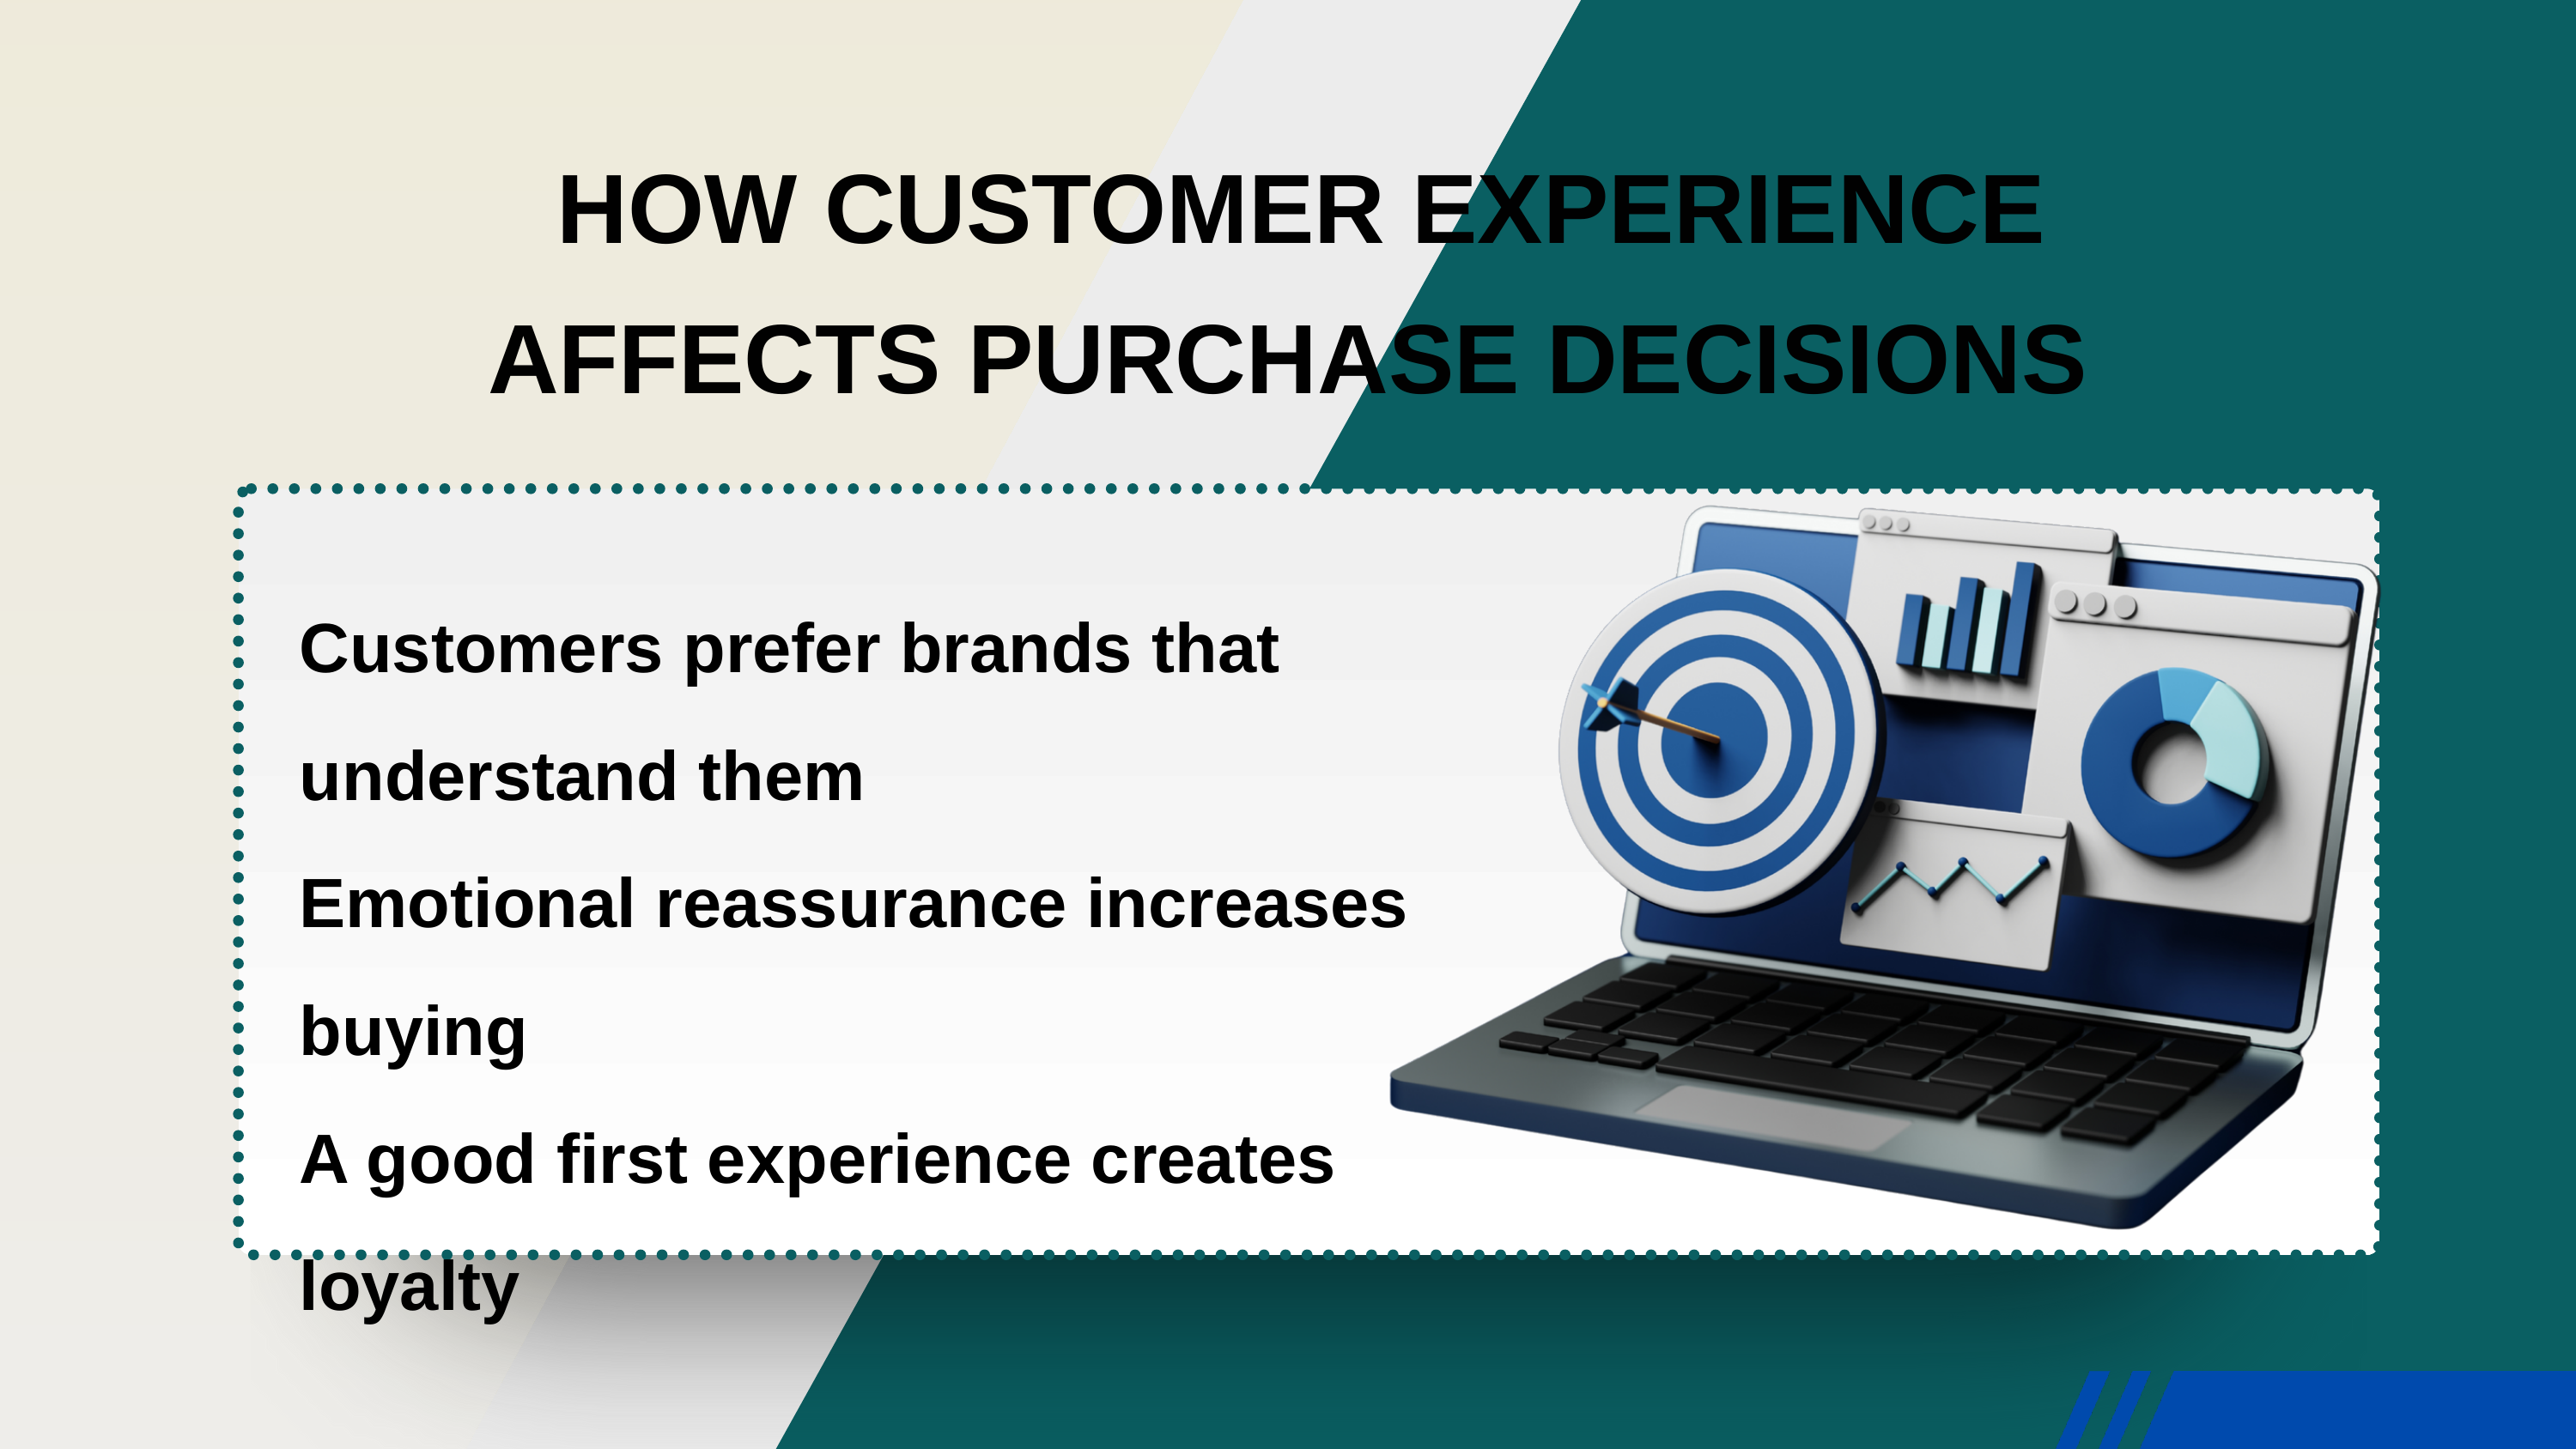

HOW CUSTOMER EXPERIENCE AFFECTS PURCHASE DECISIONS

Customers prefer brands that understand them
Emotional reassurance increases buying
A good first experience creates loyalty